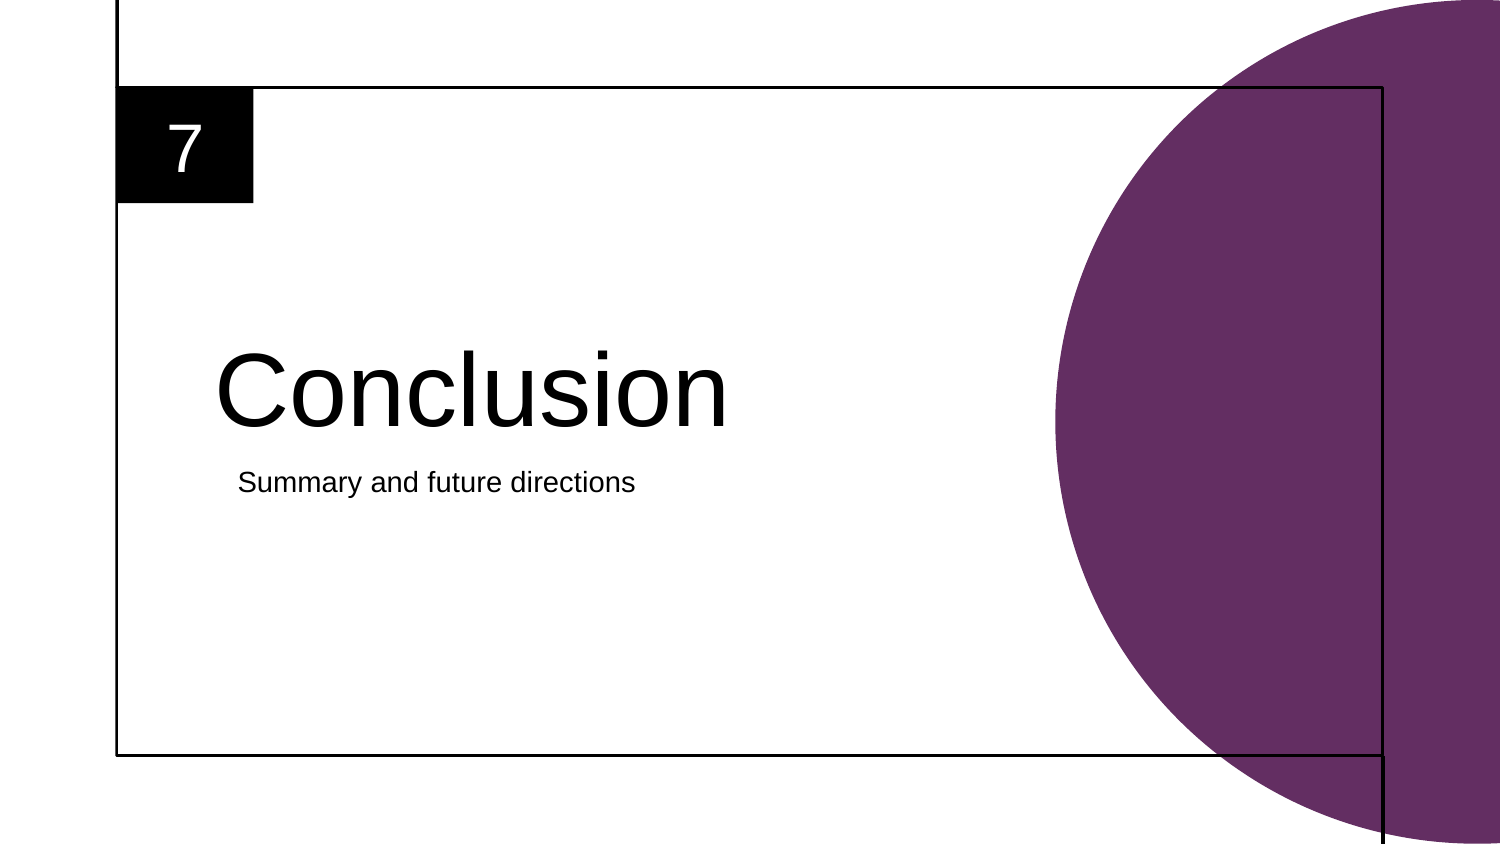

7
# Conclusion
Summary and future directions